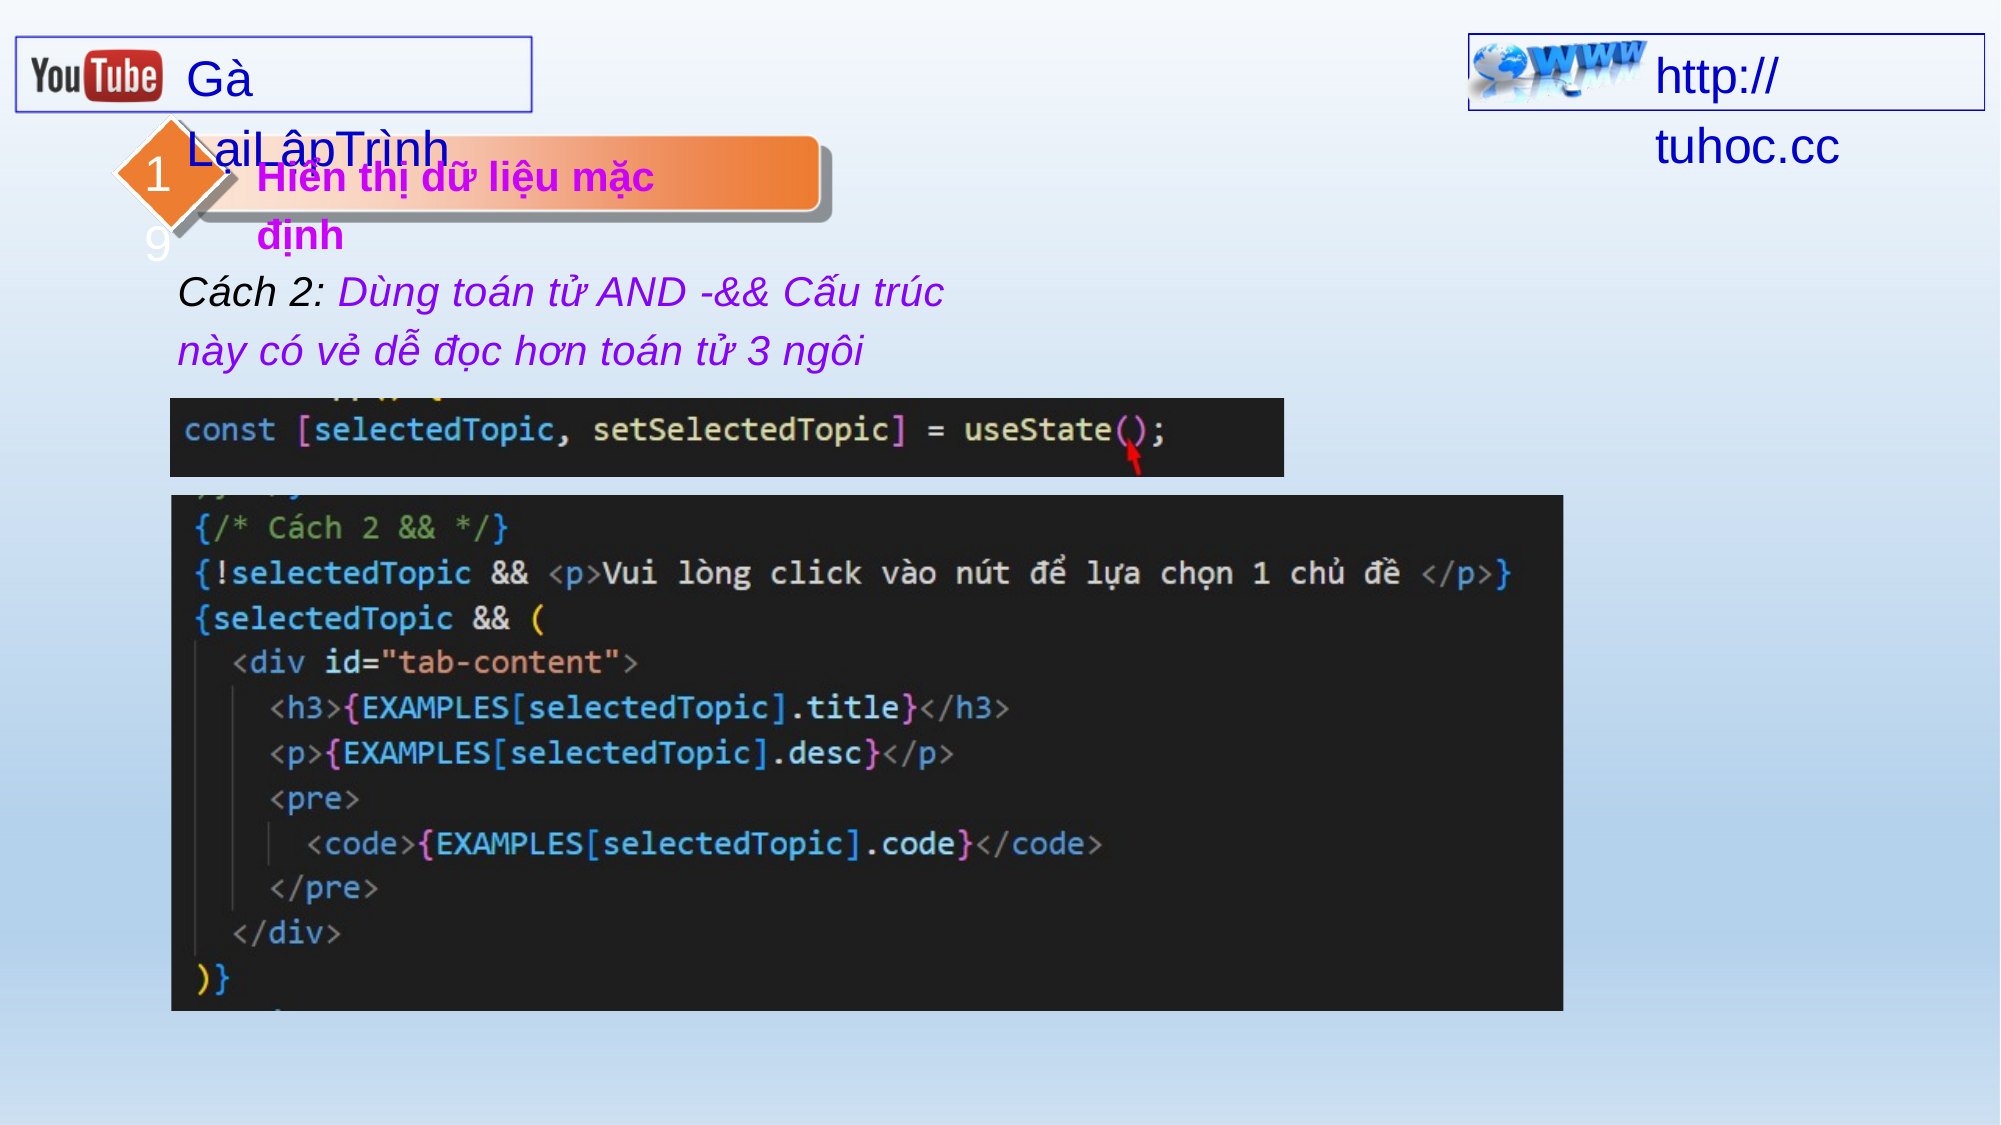

http:// tuhoc.cc

Gà LạiLậpTrình

19
Hiển thị dữ liệu mặc định

Cách 2: Dùng toán tử AND -&& Cấu trúc này có vẻ dễ đọc hơn toán tử 3 ngôi